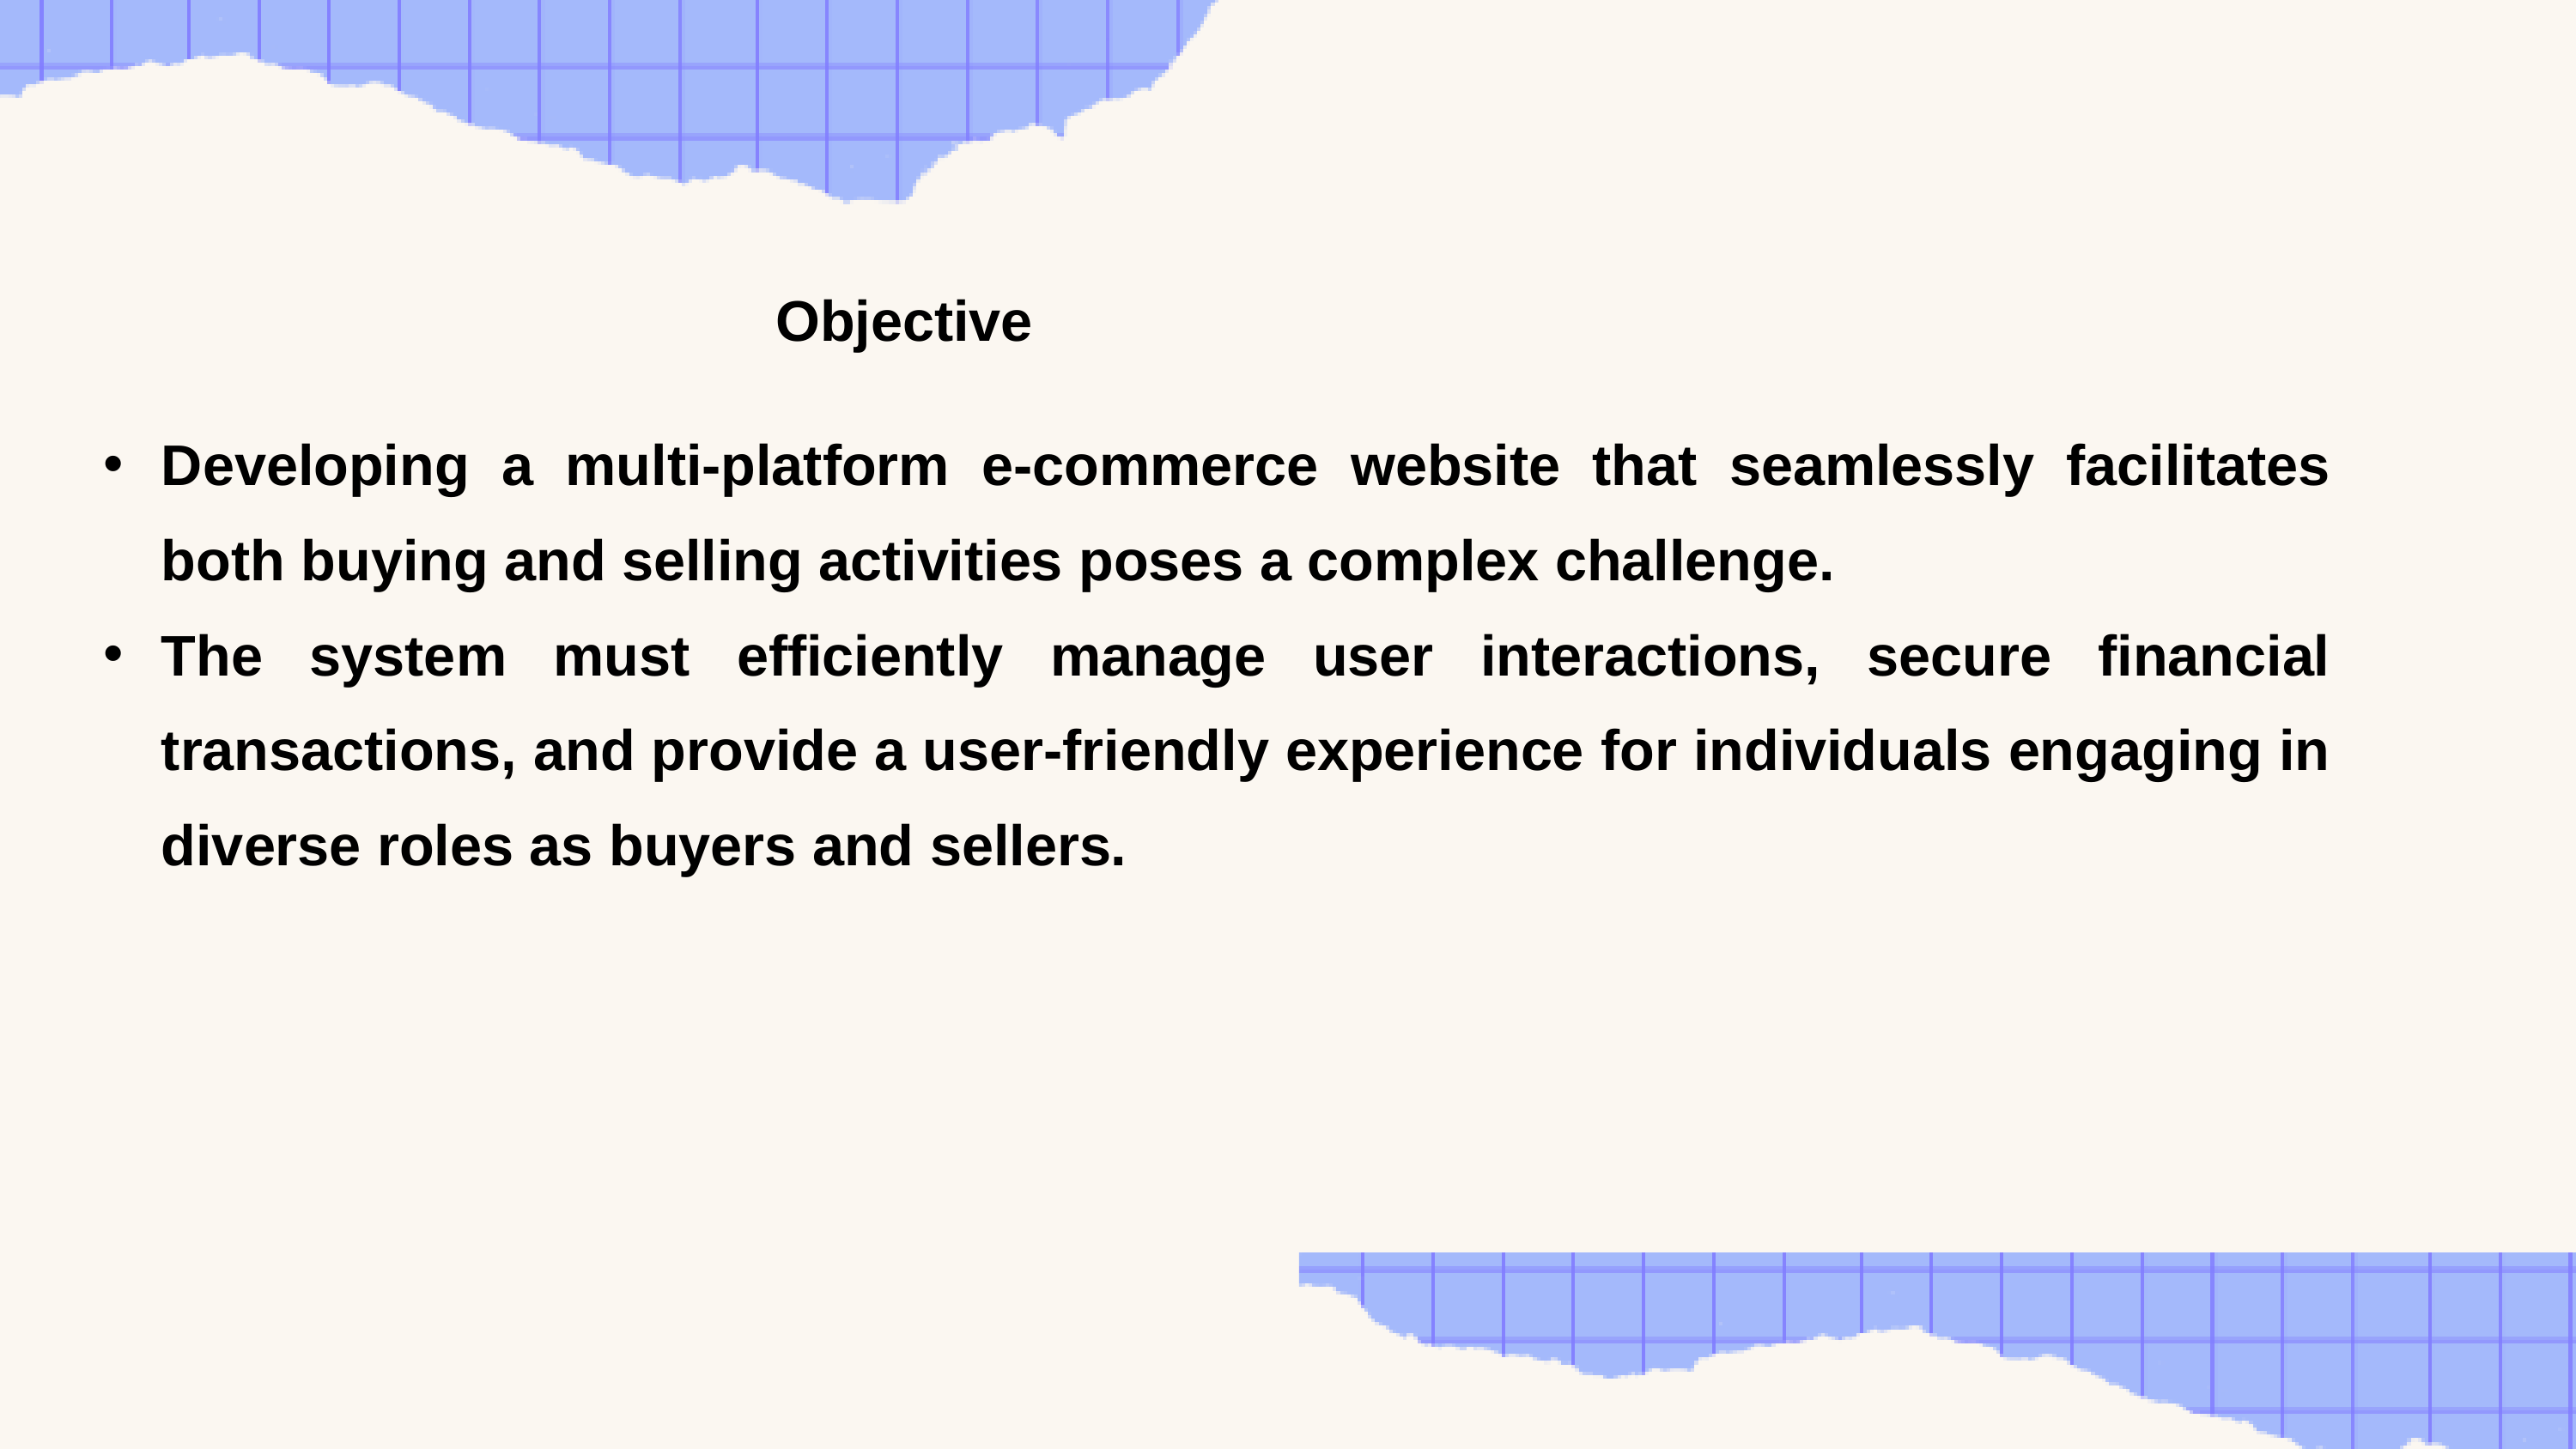

Objective
Developing a multi-platform e-commerce website that seamlessly facilitates both buying and selling activities poses a complex challenge.
The system must efficiently manage user interactions, secure financial transactions, and provide a user-friendly experience for individuals engaging in diverse roles as buyers and sellers.